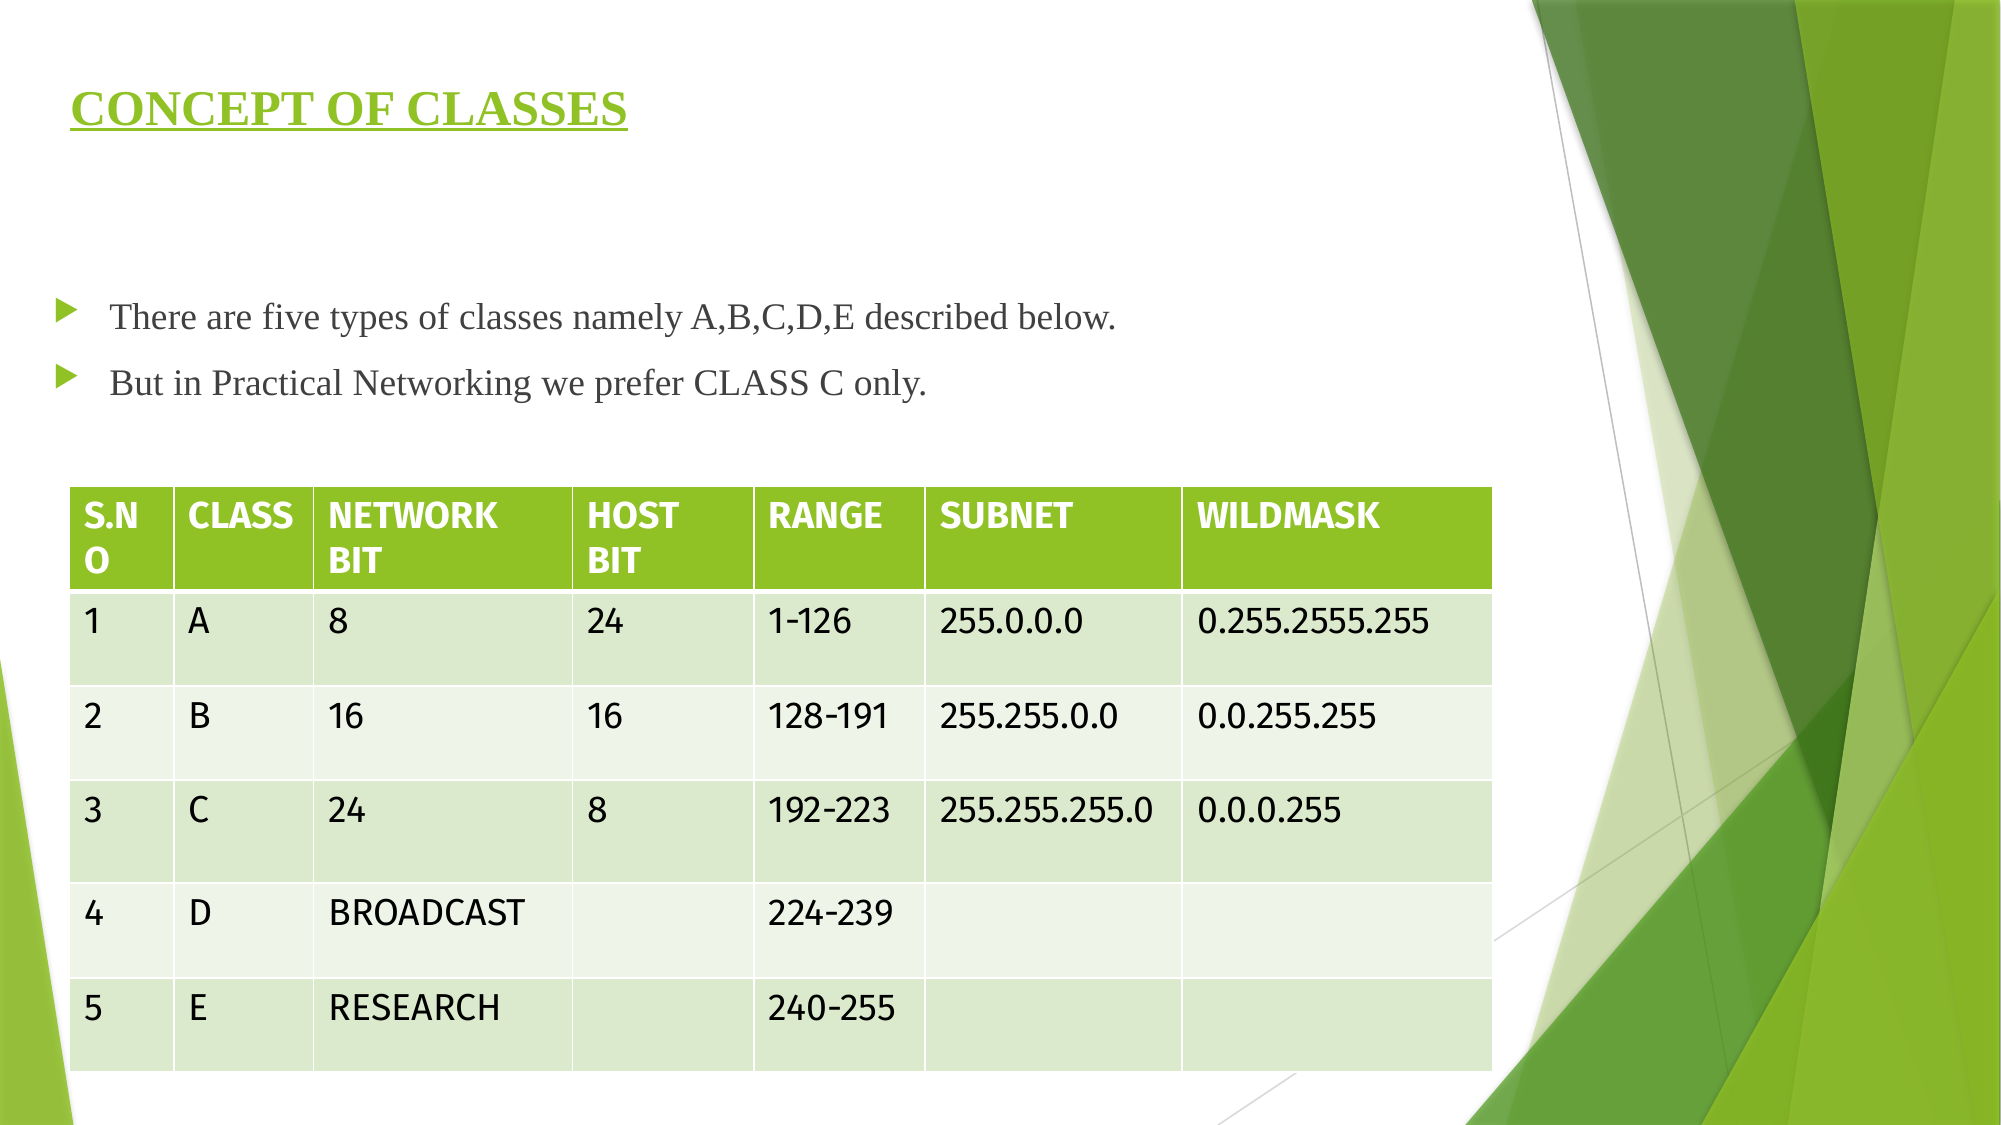

# CONCEPT OF CLASSES
There are five types of classes namely A,B,C,D,E described below.
But in Practical Networking we prefer CLASS C only.
| S.NO | CLASS | NETWORK BIT | HOST BIT | RANGE | SUBNET | WILDMASK |
| --- | --- | --- | --- | --- | --- | --- |
| 1 | A | 8 | 24 | 1-126 | 255.0.0.0 | 0.255.2555.255 |
| 2 | B | 16 | 16 | 128-191 | 255.255.0.0 | 0.0.255.255 |
| 3 | C | 24 | 8 | 192-223 | 255.255.255.0 | 0.0.0.255 |
| 4 | D | BROADCAST |  | 224-239 |  |  |
| 5 | E | RESEARCH |  | 240-255 |  |  |